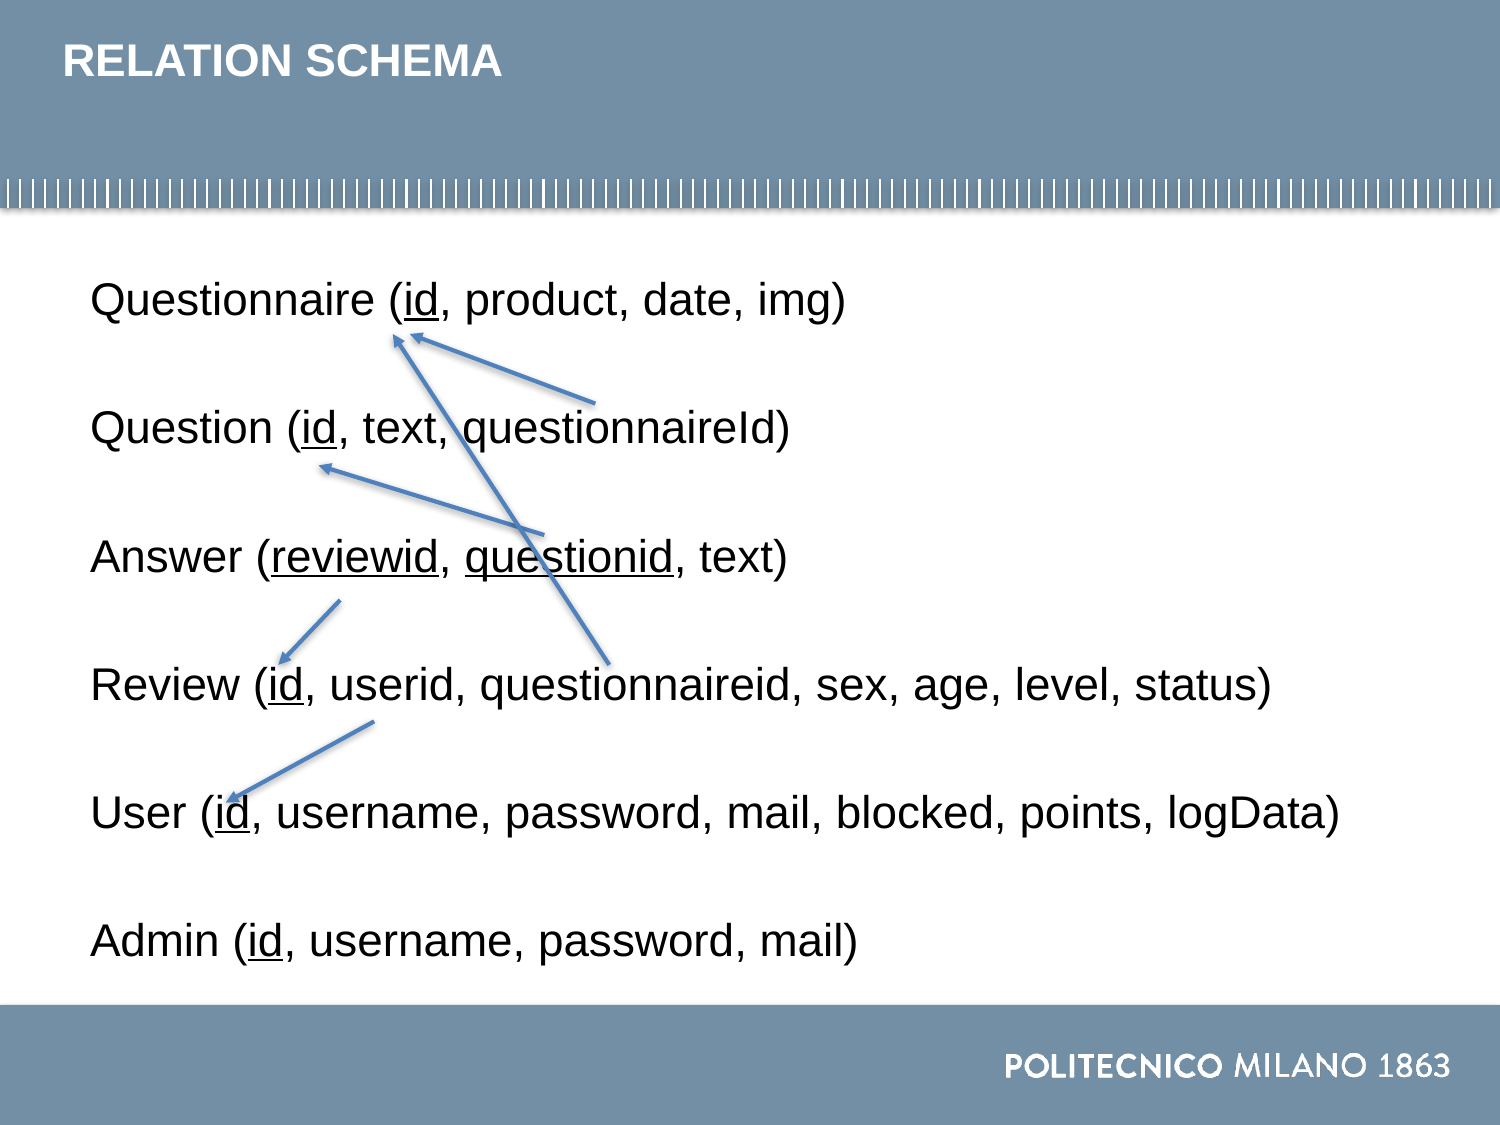

# RELATION SCHEMA
Questionnaire (id, product, date, img)

Question (id, text, questionnaireId)

Answer (reviewid, questionid, text)

Review (id, userid, questionnaireid, sex, age, level, status)

User (id, username, password, mail, blocked, points, logData)

Admin (id, username, password, mail)